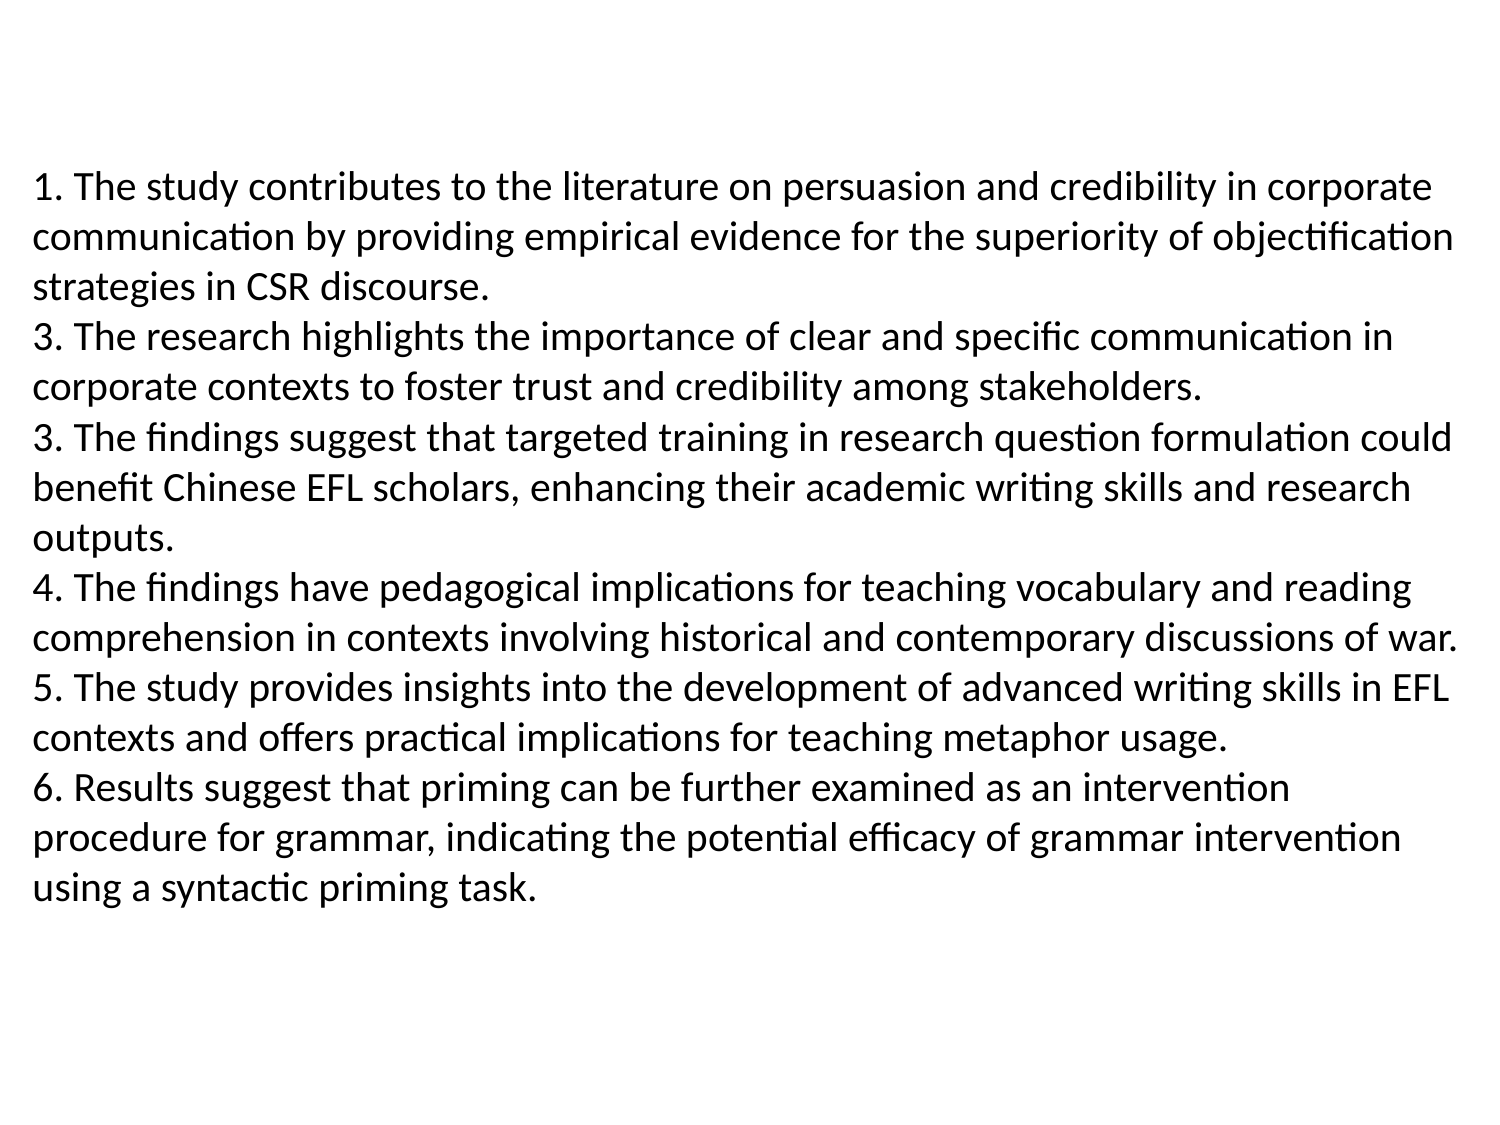

1. The study contributes to the literature on persuasion and credibility in corporate communication by providing empirical evidence for the superiority of objectification strategies in CSR discourse.
3. The research highlights the importance of clear and specific communication in corporate contexts to foster trust and credibility among stakeholders.
3. The findings suggest that targeted training in research question formulation could benefit Chinese EFL scholars, enhancing their academic writing skills and research outputs.
4. The findings have pedagogical implications for teaching vocabulary and reading comprehension in contexts involving historical and contemporary discussions of war.
5. The study provides insights into the development of advanced writing skills in EFL contexts and offers practical implications for teaching metaphor usage.
6. Results suggest that priming can be further examined as an intervention procedure for grammar, indicating the potential efficacy of grammar intervention using a syntactic priming task.